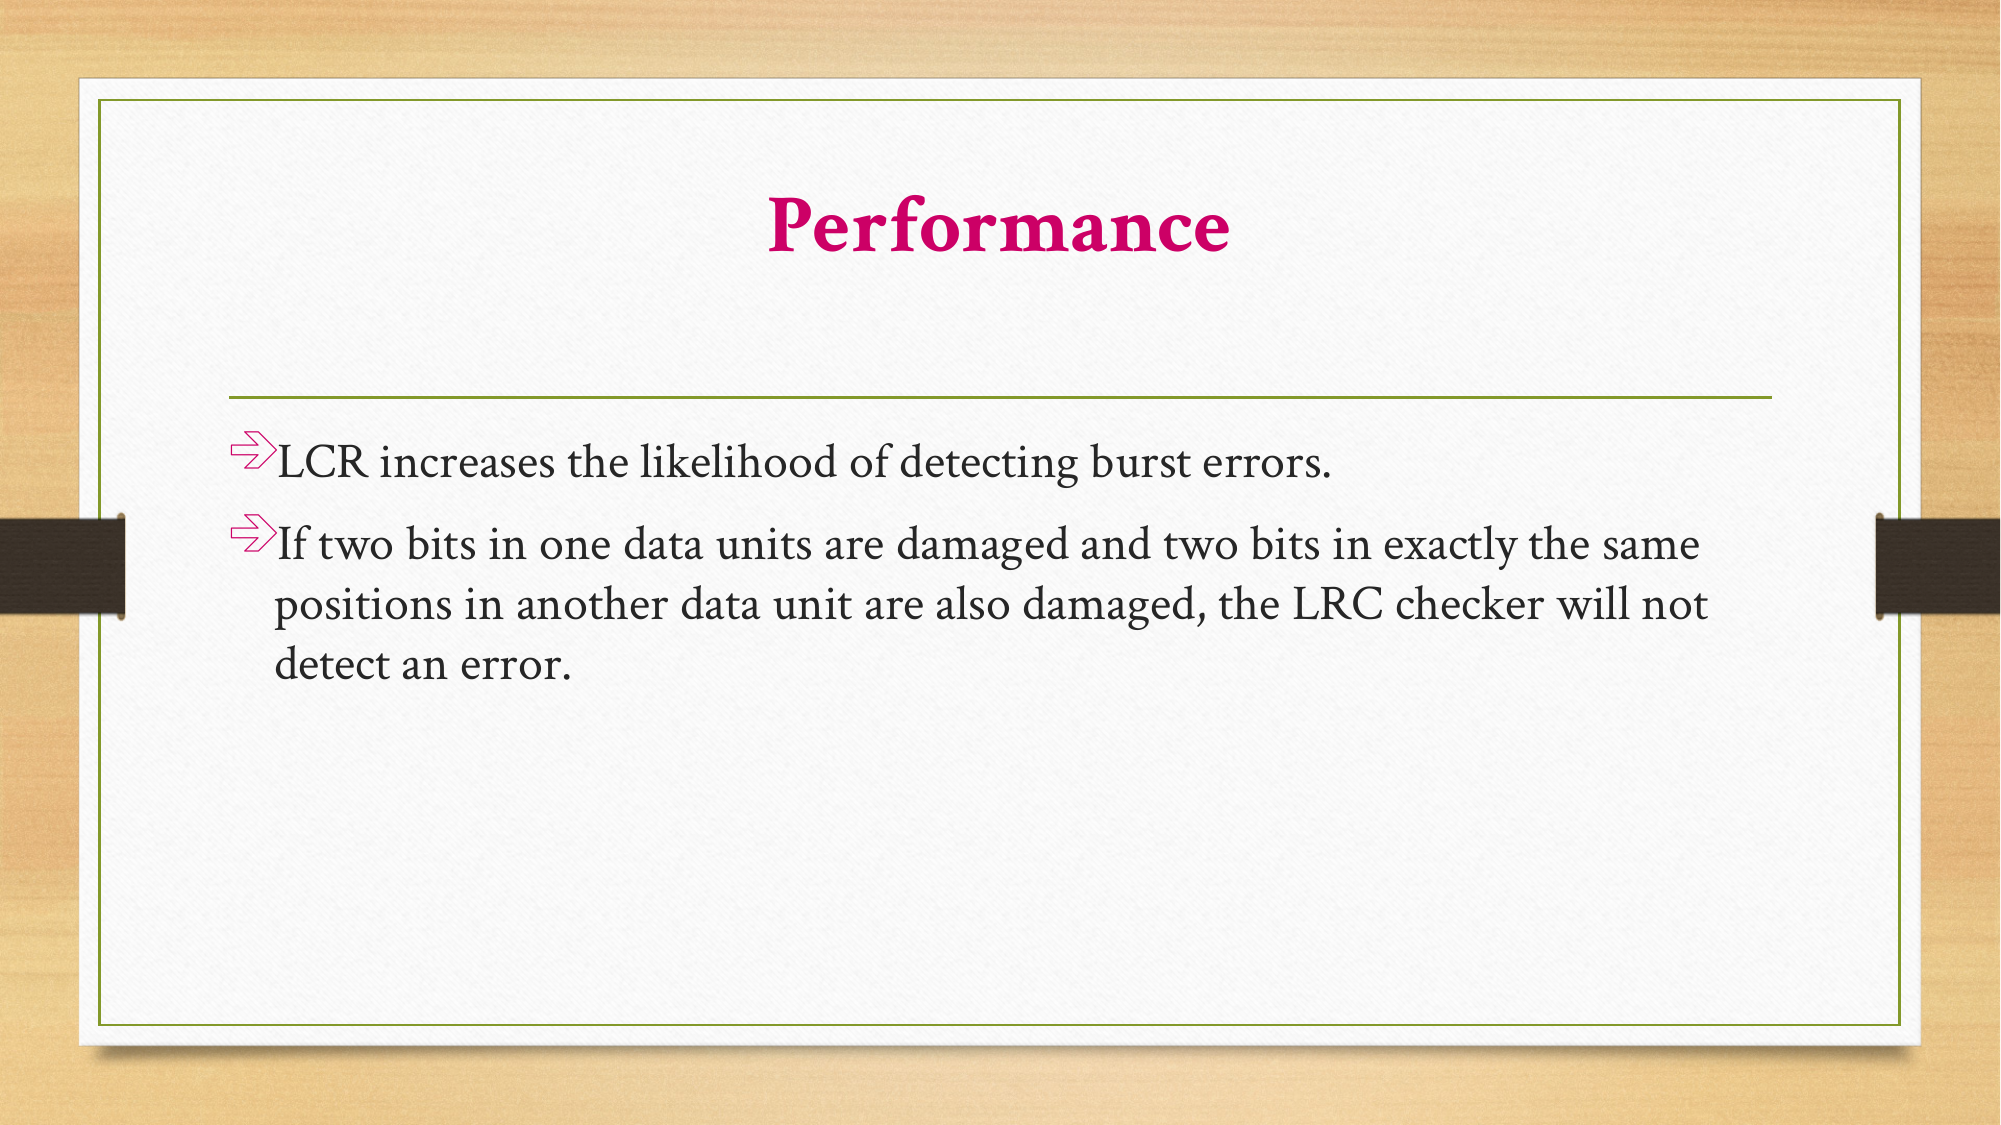

# Performance
LCR increases the likelihood of detecting burst errors.
If two bits in one data units are damaged and two bits in exactly the same positions in another data unit are also damaged, the LRC checker will not detect an error.